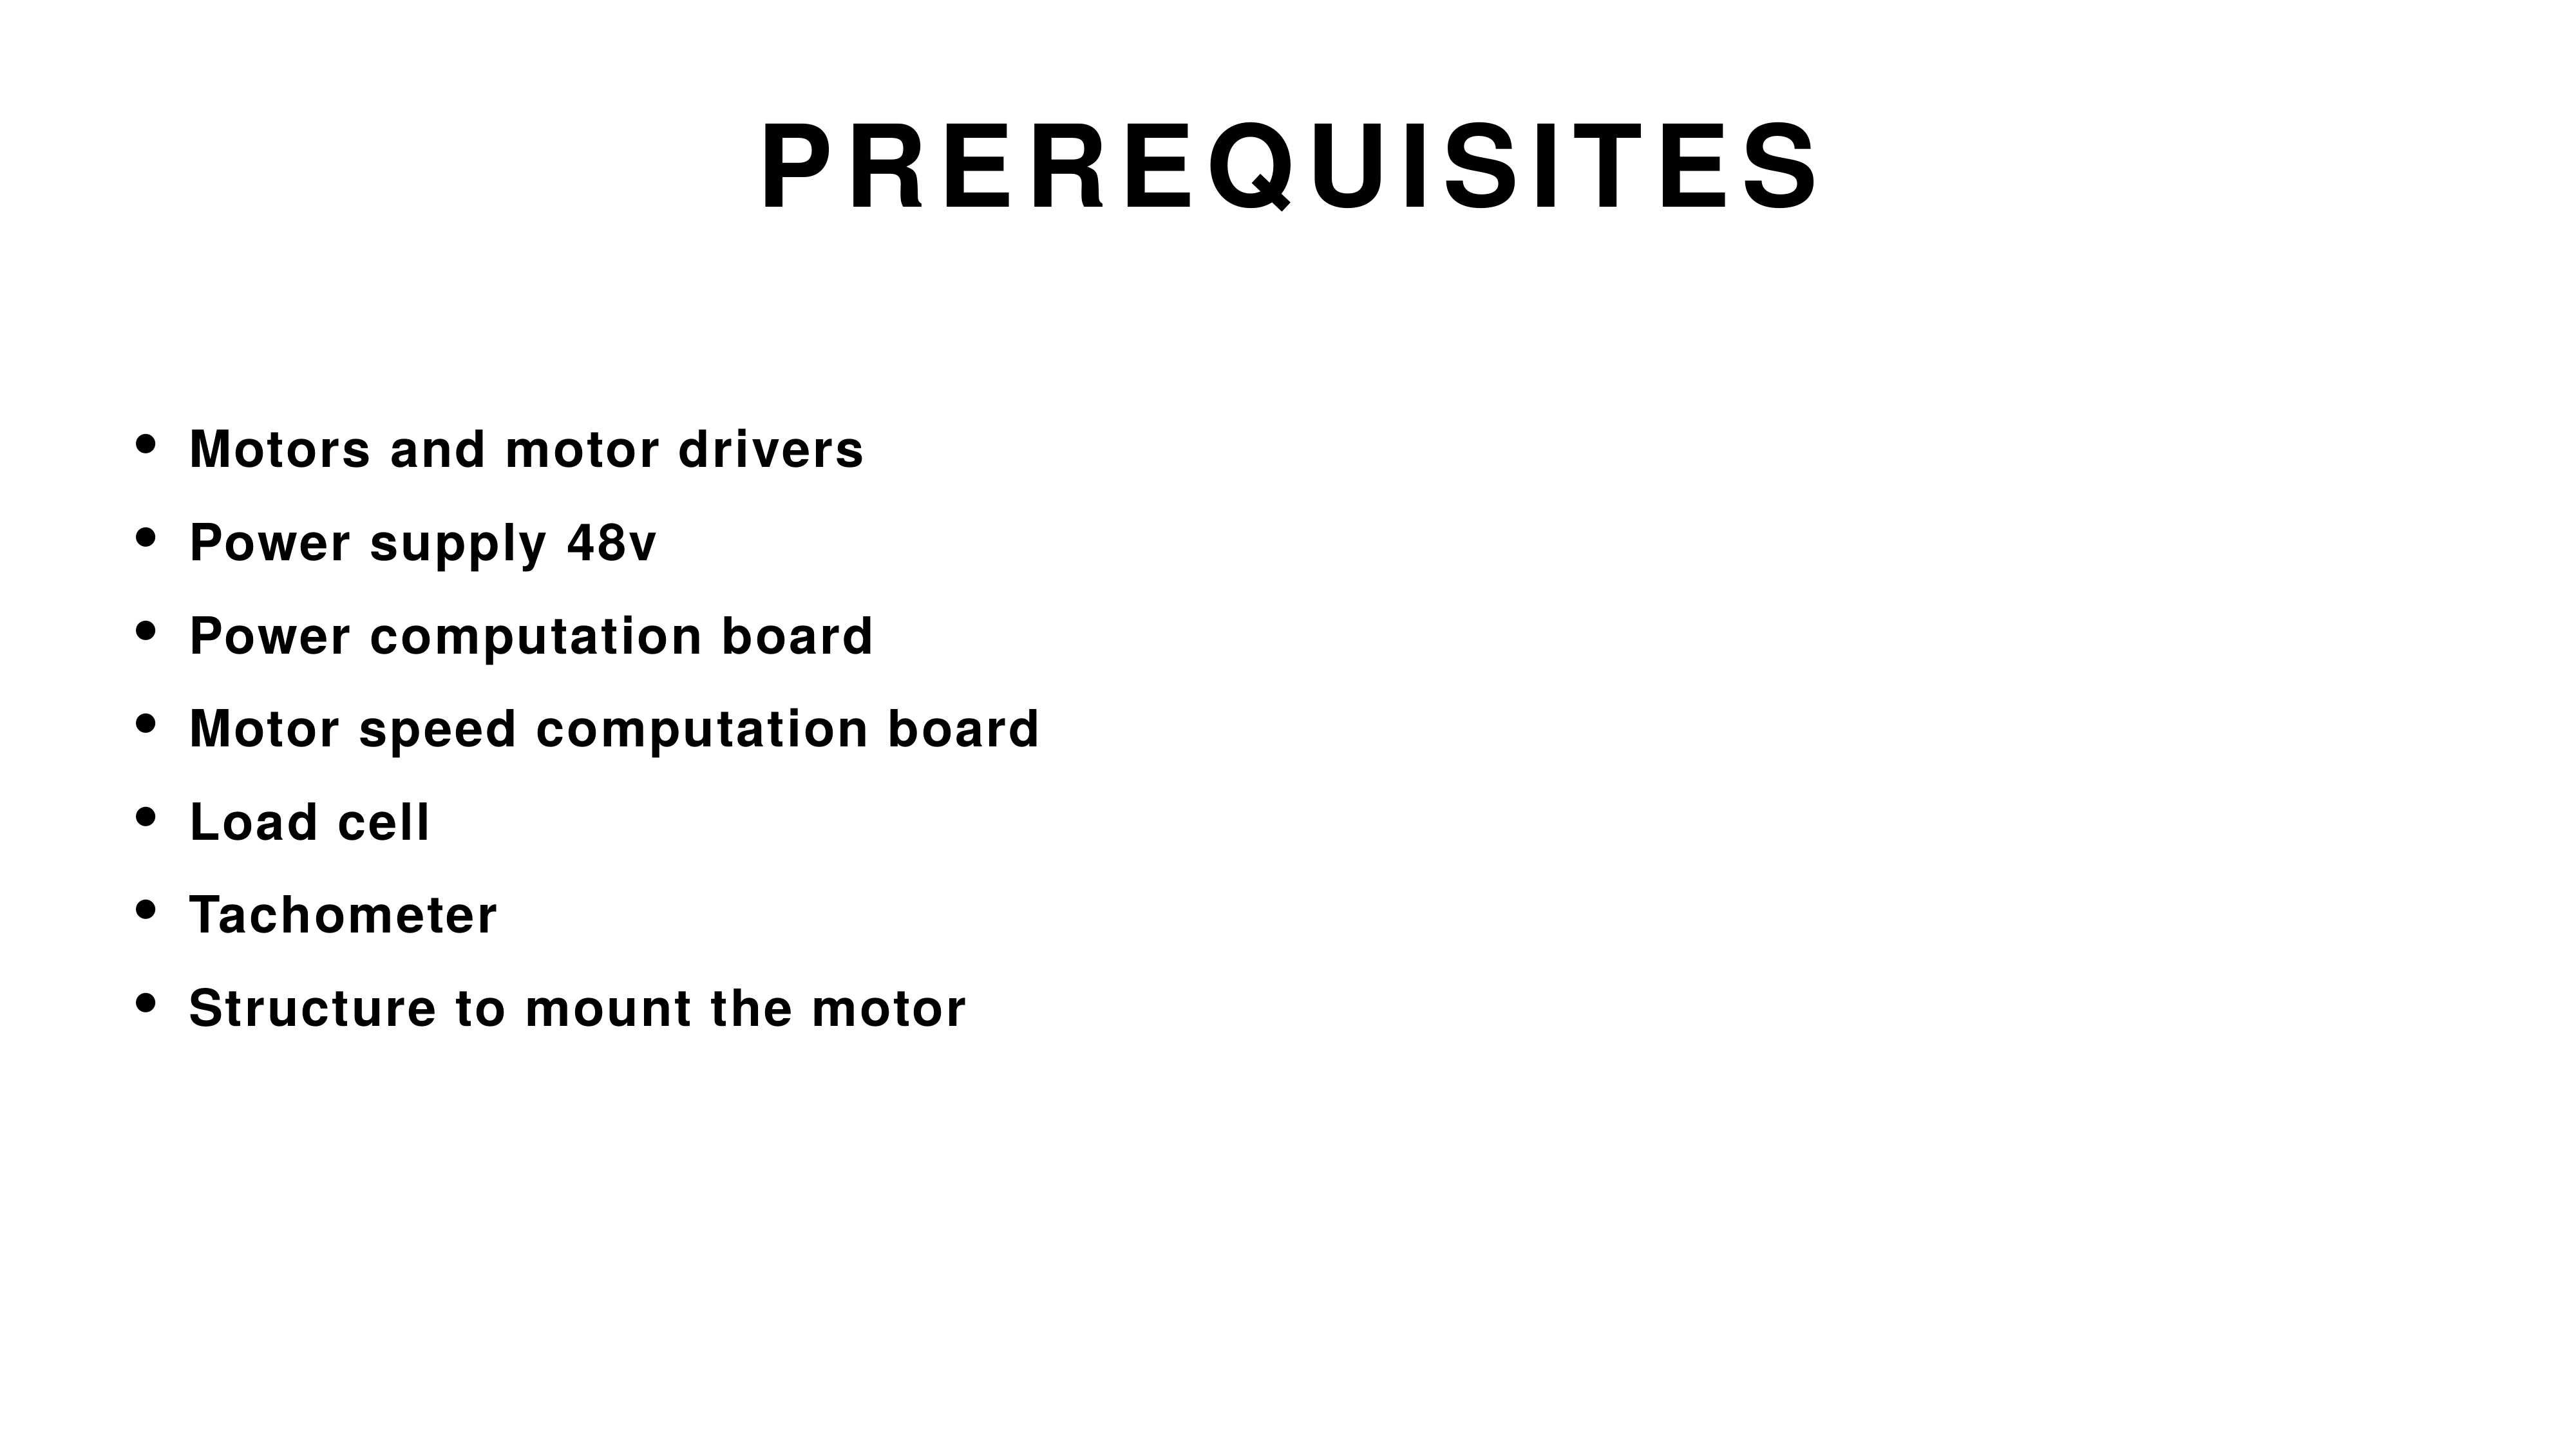

# Prerequisites
• Motors and motor drivers
• Power supply 48v
• Power computation board
• Motor speed computation board
• Load cell
• Tachometer
• Structure to mount the motor